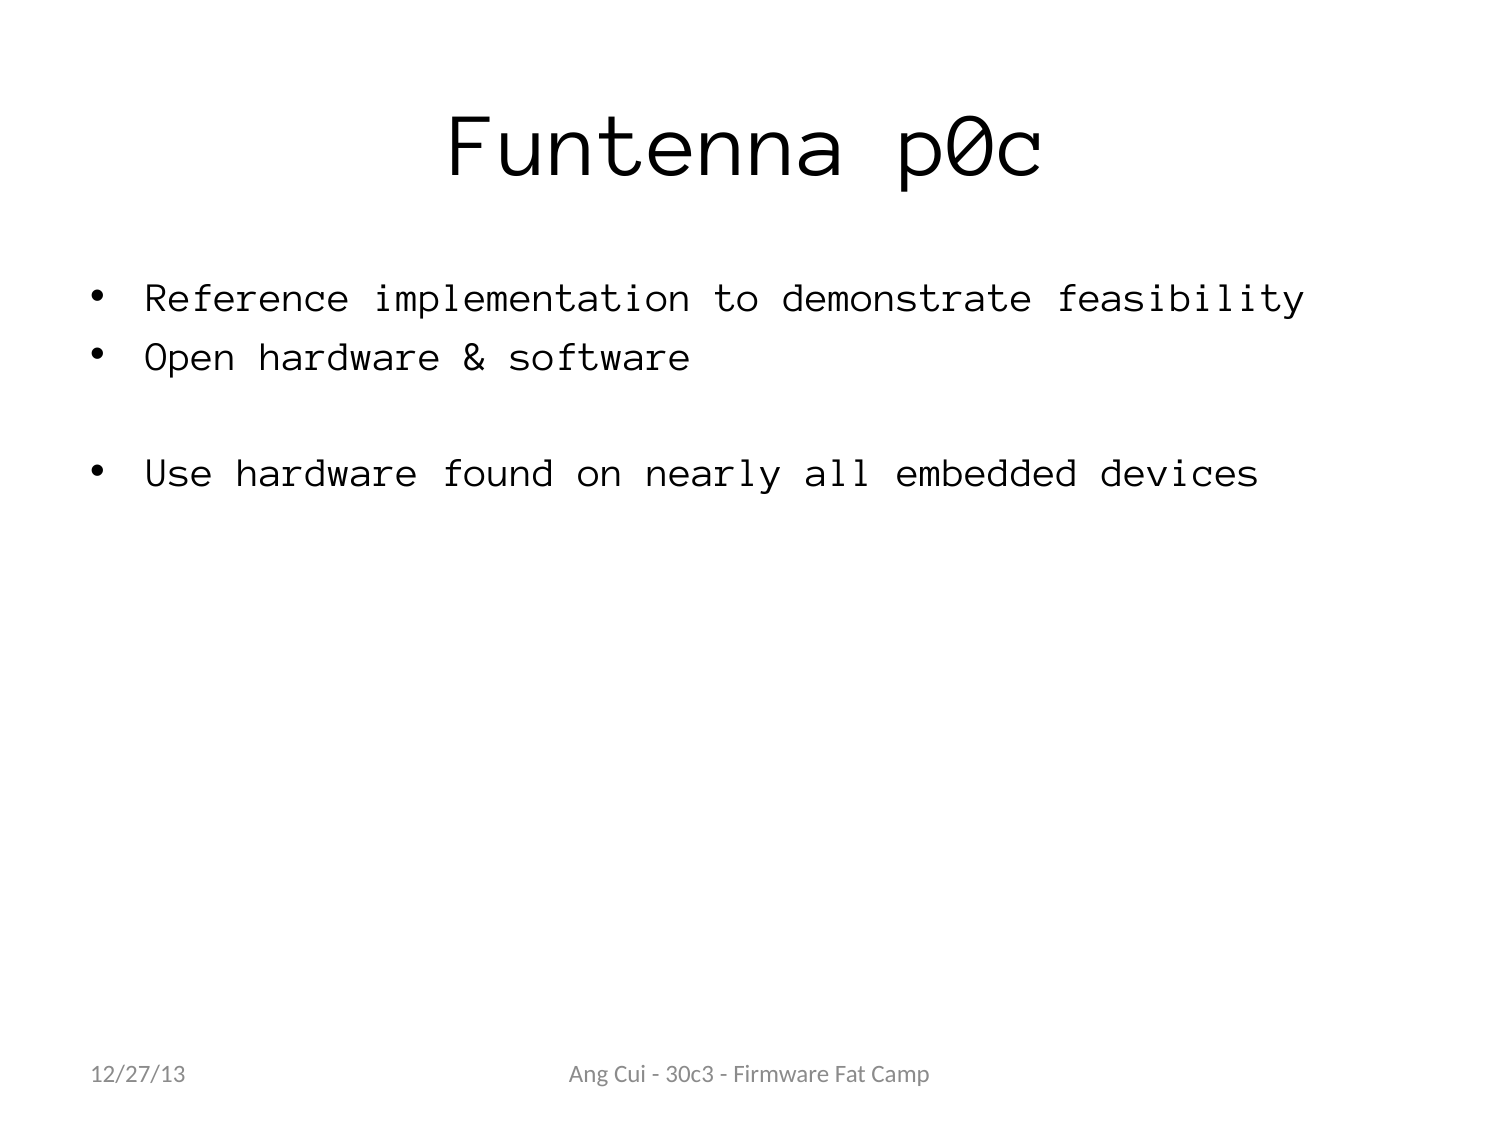

# Funtenna p0c
Reference implementation to demonstrate feasibility
Open hardware & software

Use hardware found on nearly all embedded devices

12/27/13
Ang Cui - 30c3 - Firmware Fat Camp